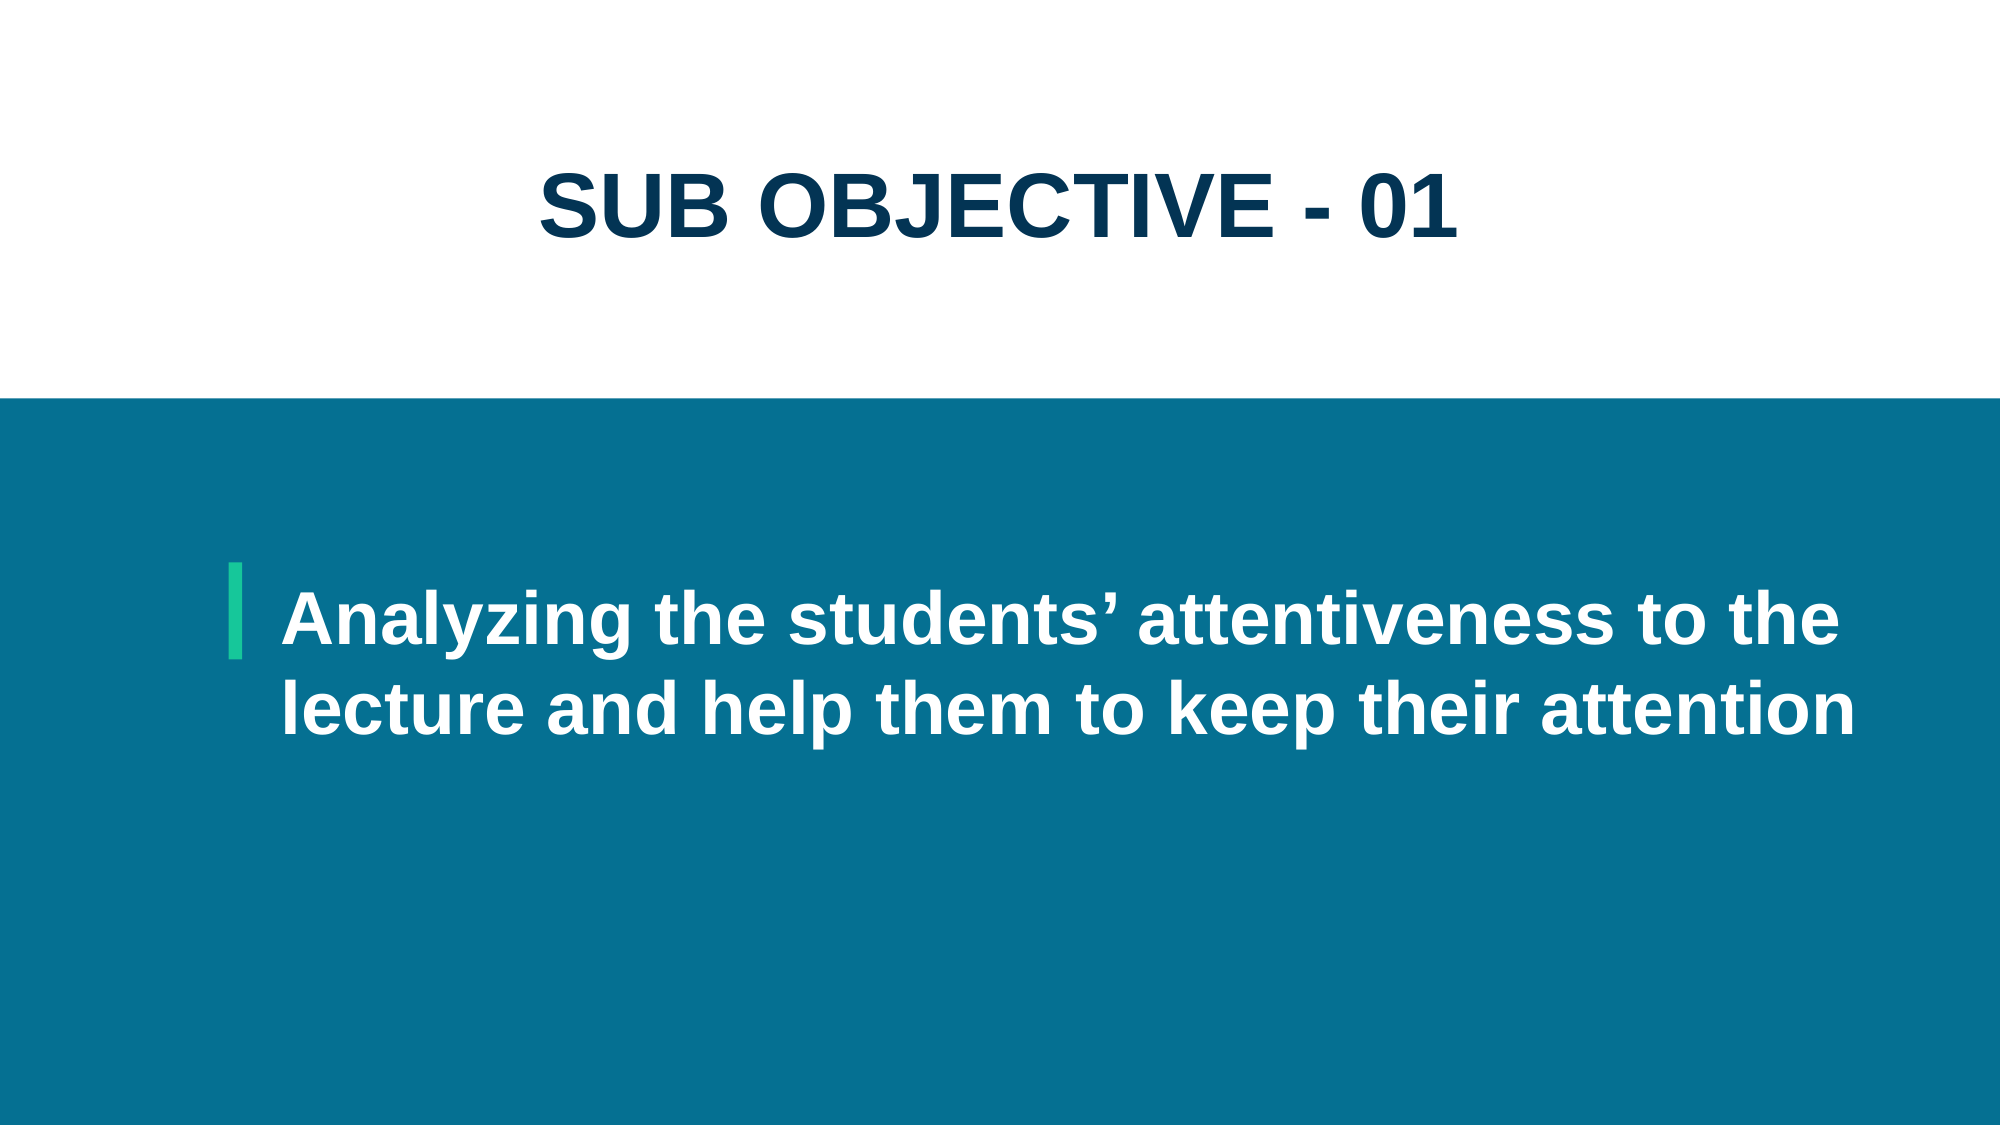

SUB OBJECTIVE - 01

Analyzing the students’ attentiveness to the lecture and help them to keep their attention